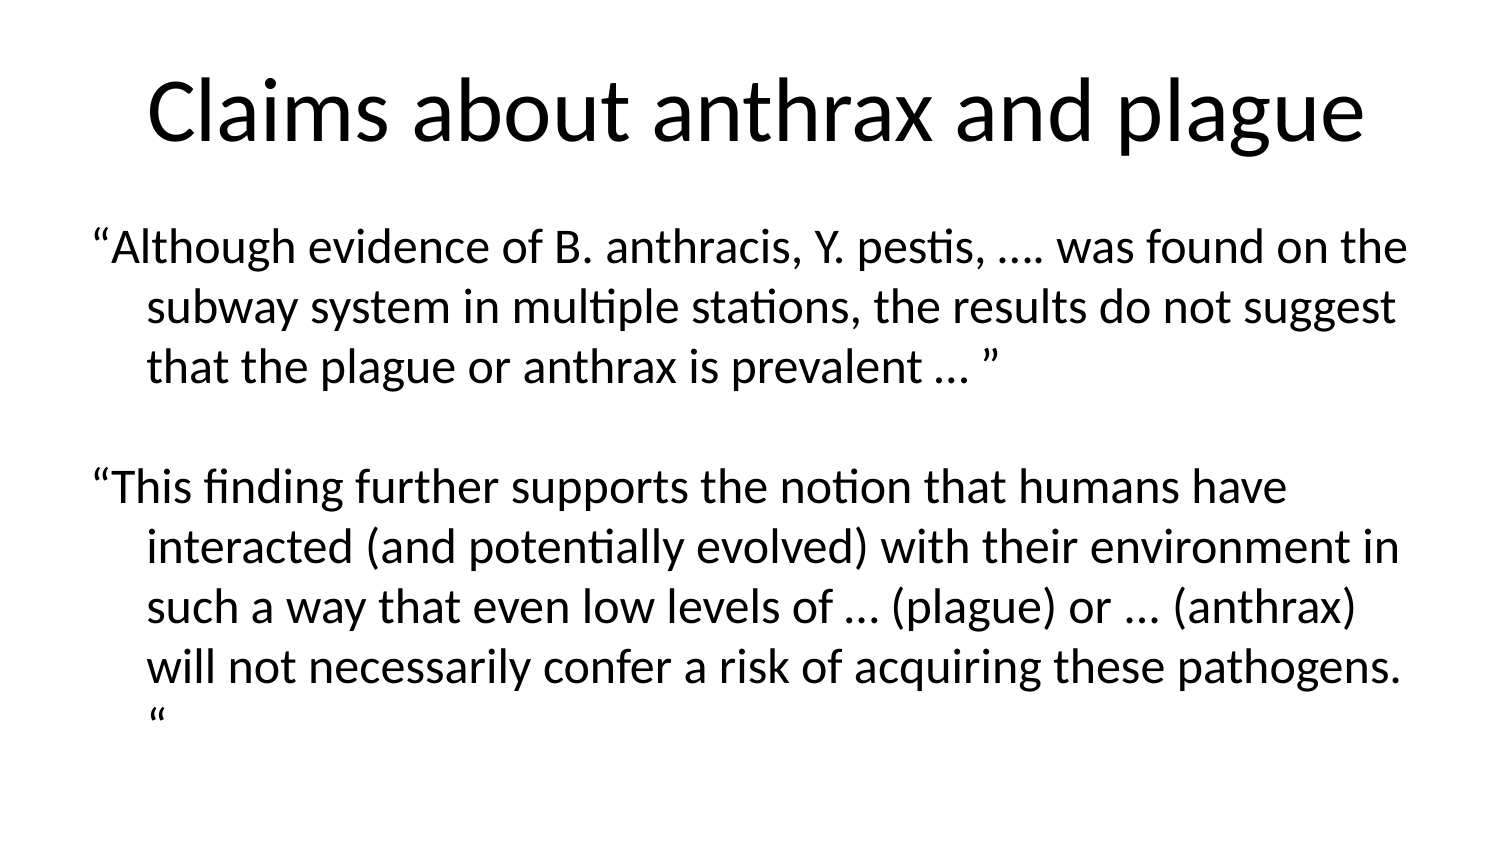

# Claims about anthrax and plague
“Although evidence of B. anthracis, Y. pestis, …. was found on the subway system in multiple stations, the results do not suggest that the plague or anthrax is prevalent … ”

“This finding further supports the notion that humans have interacted (and potentially evolved) with their environment in such a way that even low levels of … (plague) or ... (anthrax) will not necessarily confer a risk of acquiring these pathogens. “